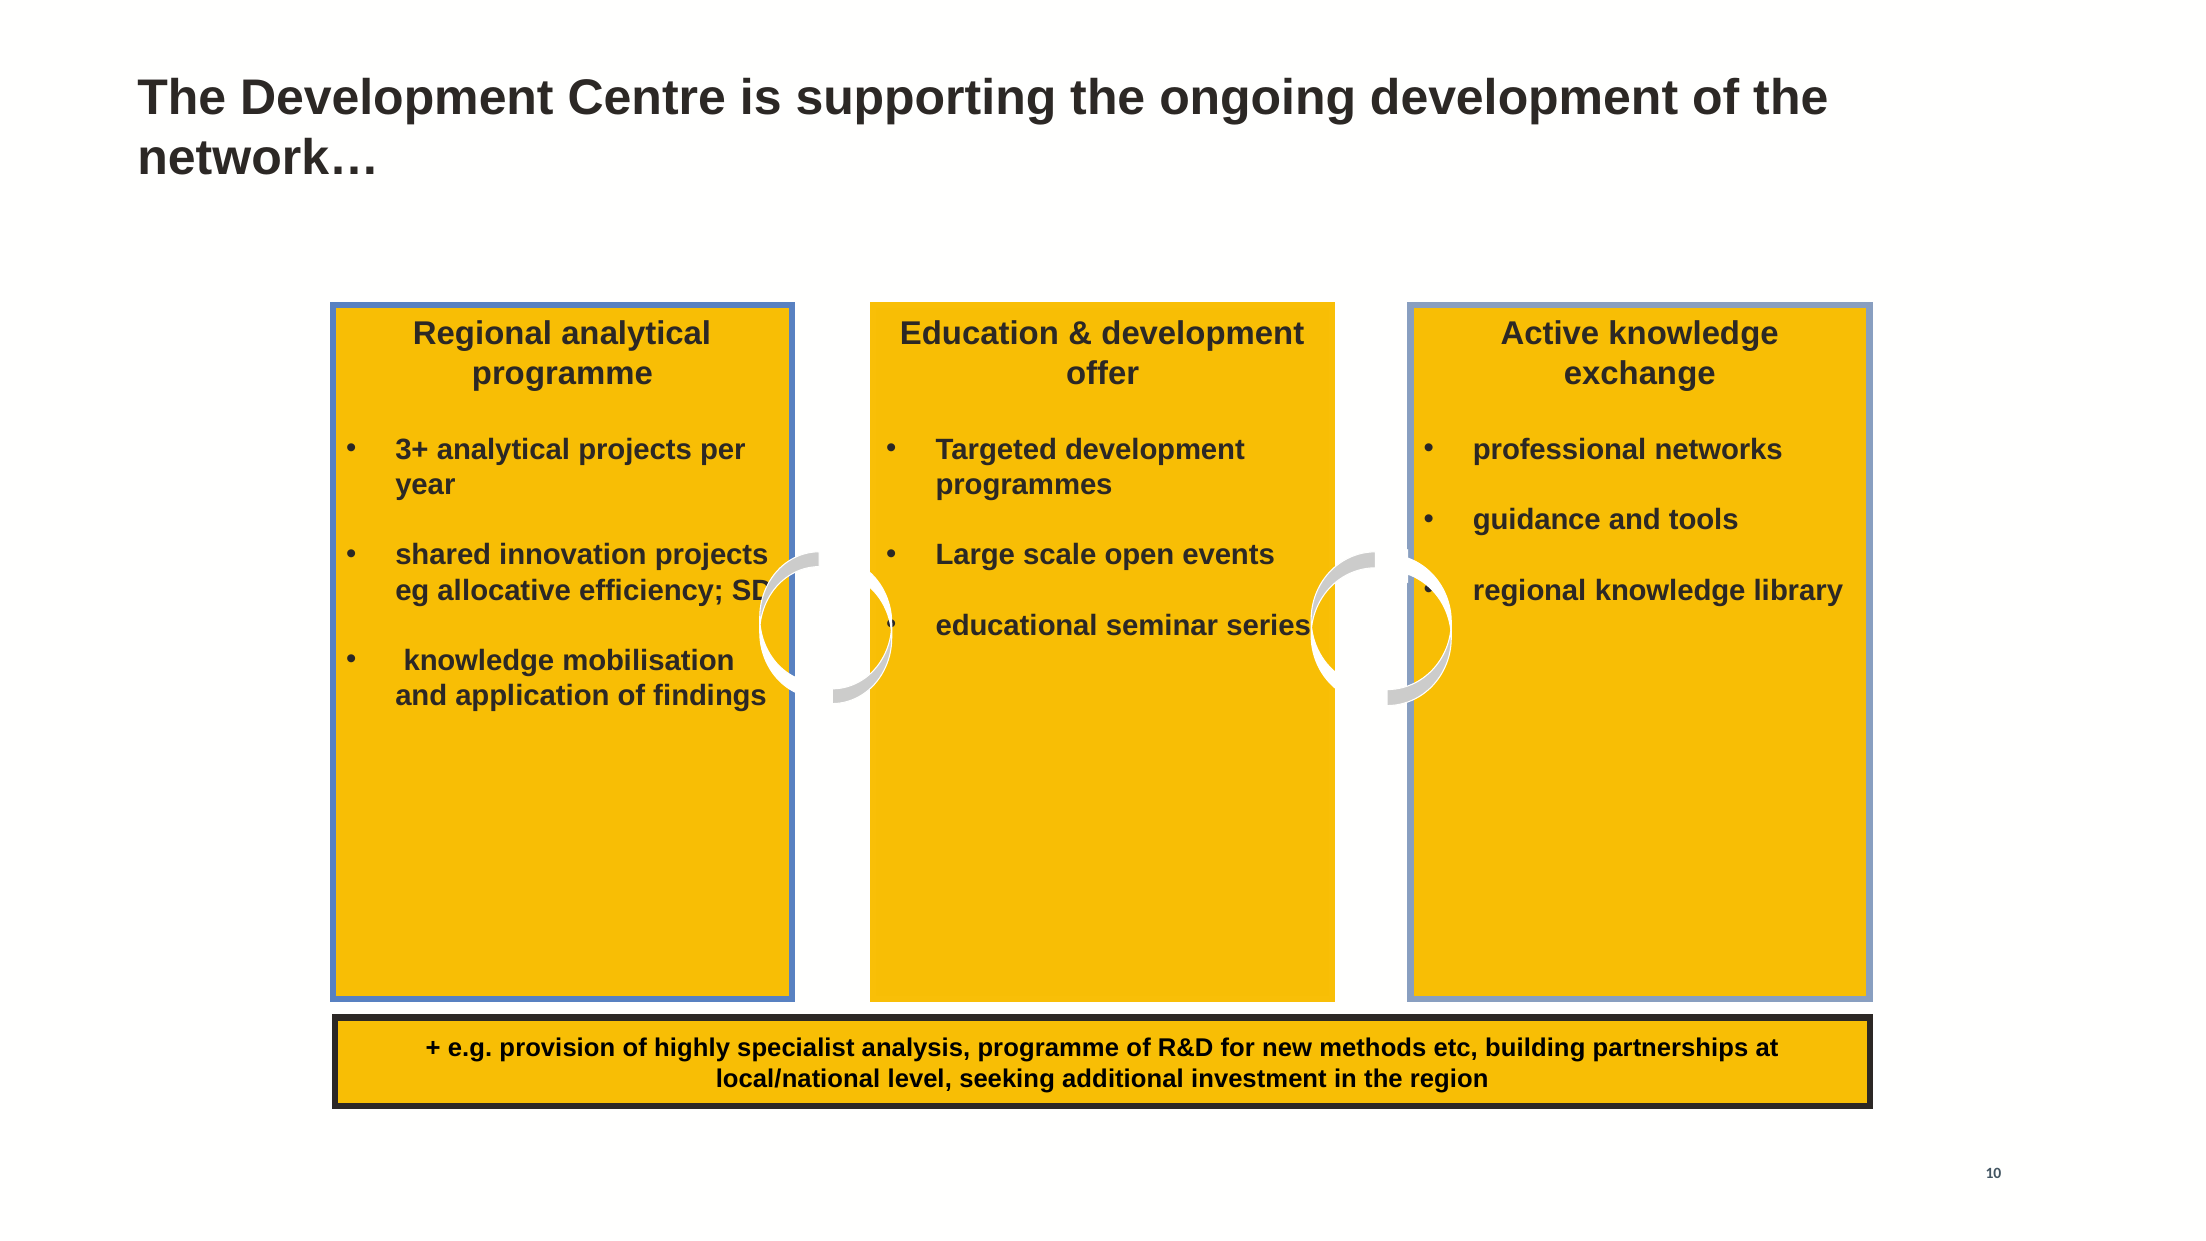

# The Development Centre is supporting the ongoing development of the network…
Regional analytical programme

3+ analytical projects per year

shared innovation projects eg allocative efficiency; SD

 knowledge mobilisation and application of findings

Education & development offer

Targeted development programmes

Large scale open events

educational seminar series

Active knowledge exchange

professional networks

guidance and tools

regional knowledge library

+ e.g. provision of highly specialist analysis, programme of R&D for new methods etc, building partnerships at local/national level, seeking additional investment in the region
10